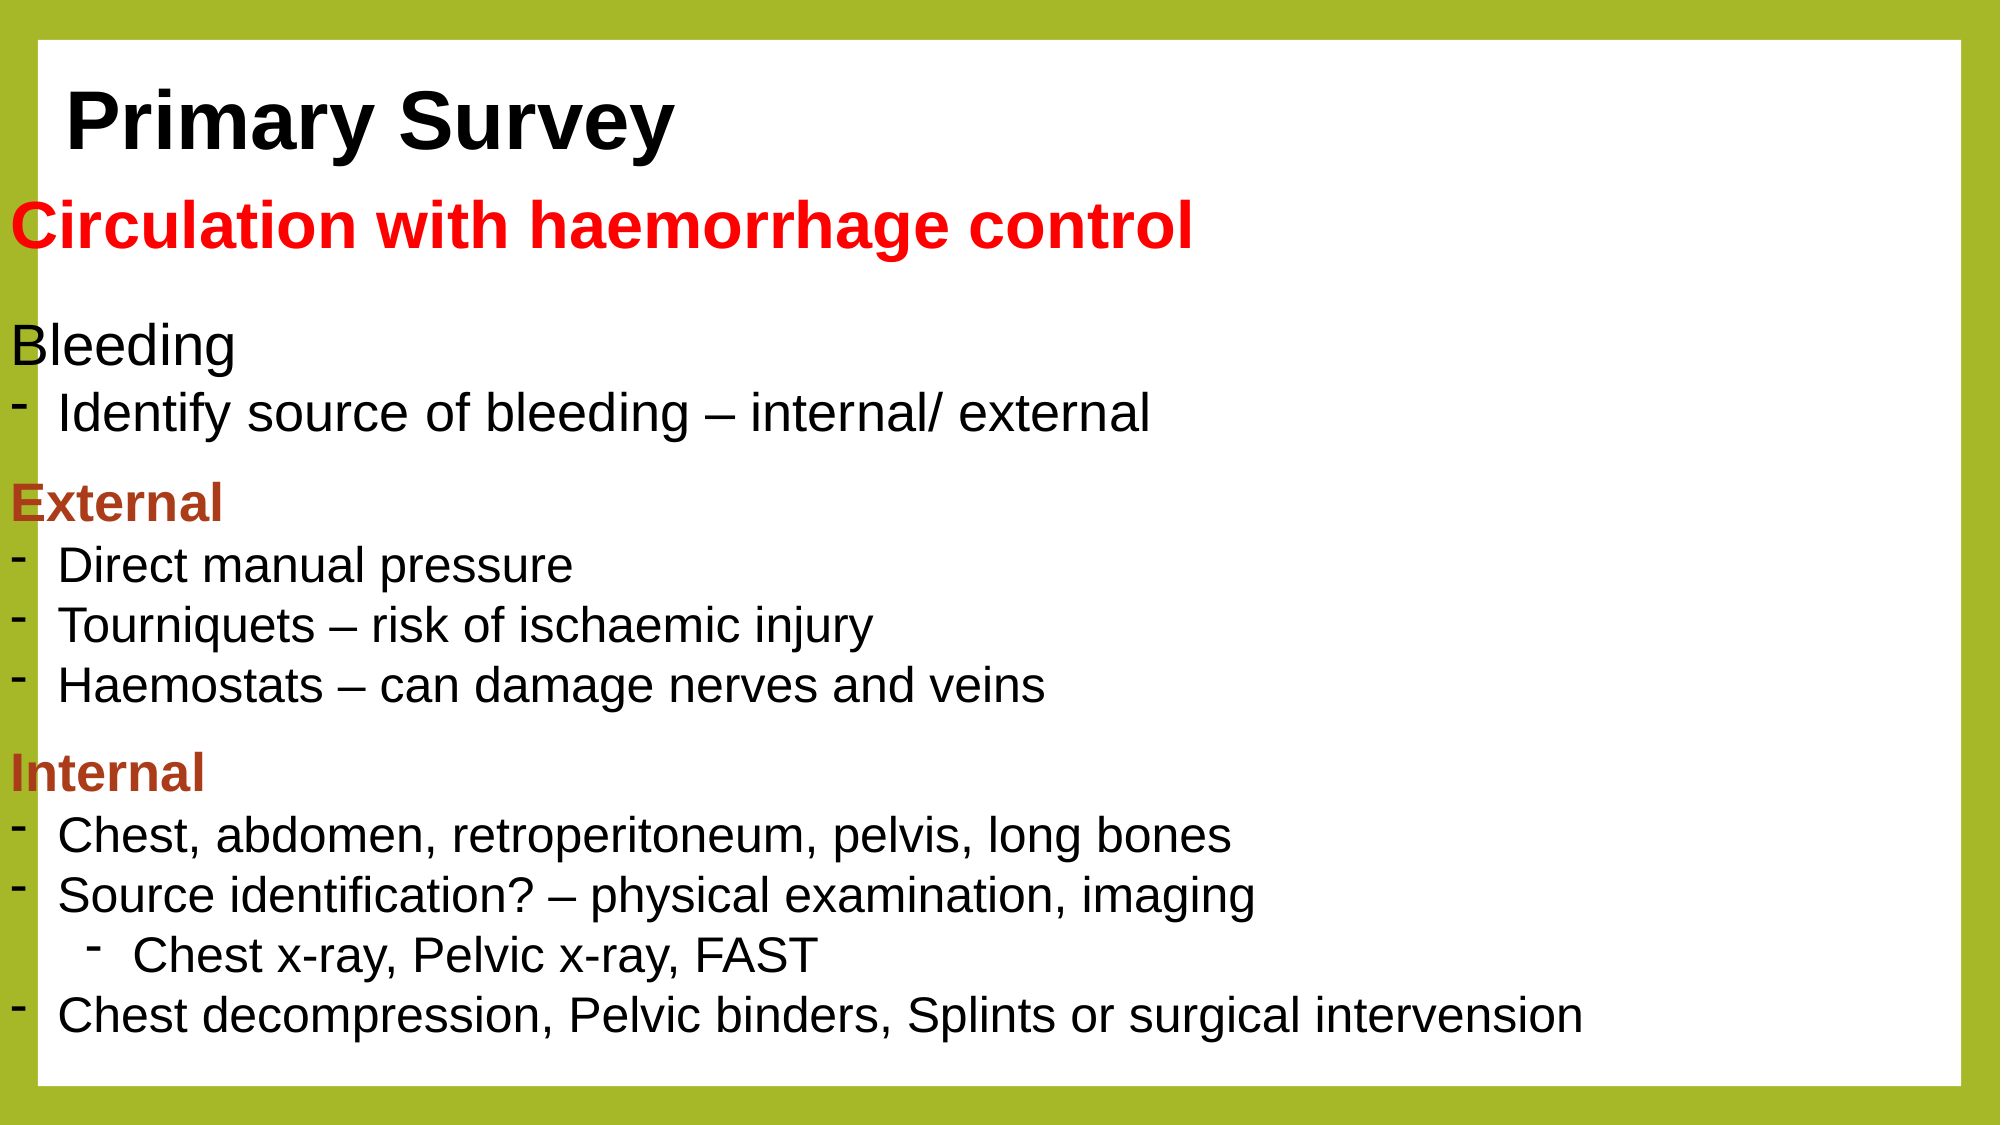

Primary Survey
Circulation with haemorrhage control

Bleeding
Identify source of bleeding – internal/ external

External
Direct manual pressure
Tourniquets – risk of ischaemic injury
Haemostats – can damage nerves and veins

Internal
Chest, abdomen, retroperitoneum, pelvis, long bones
Source identification? – physical examination, imaging
Chest x-ray, Pelvic x-ray, FAST
Chest decompression, Pelvic binders, Splints or surgical intervension